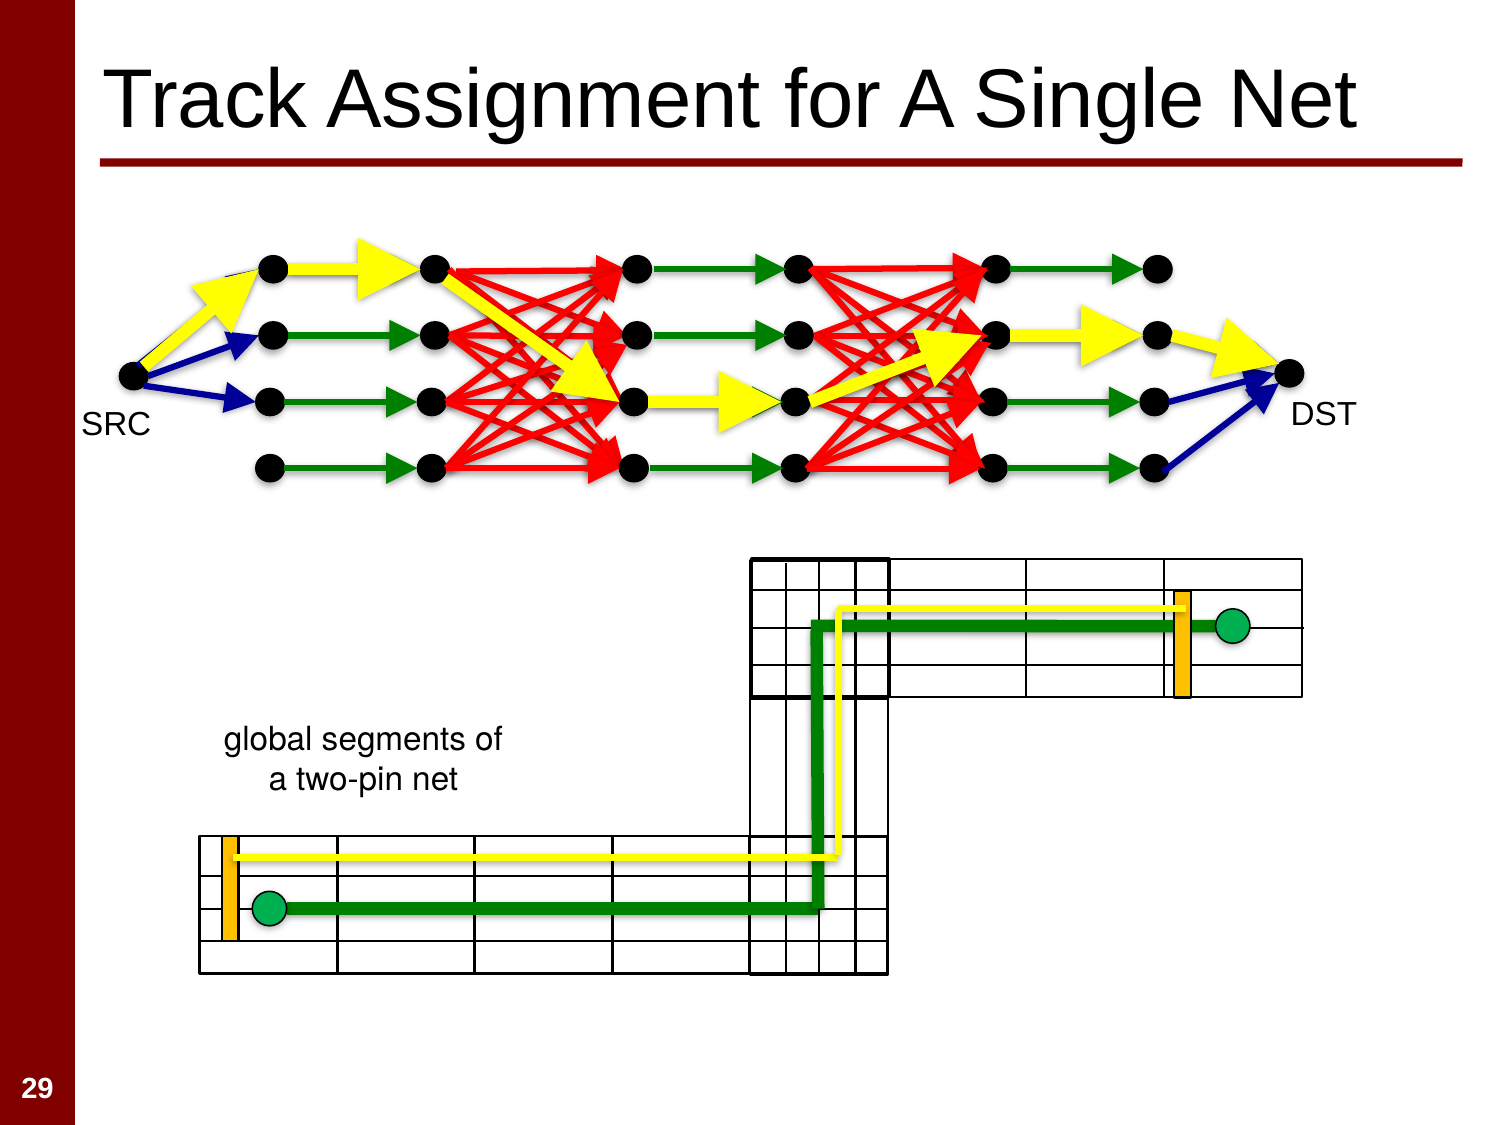

# Track Assignment for A Single Net

DST
SRC

global segments of a two-pin net